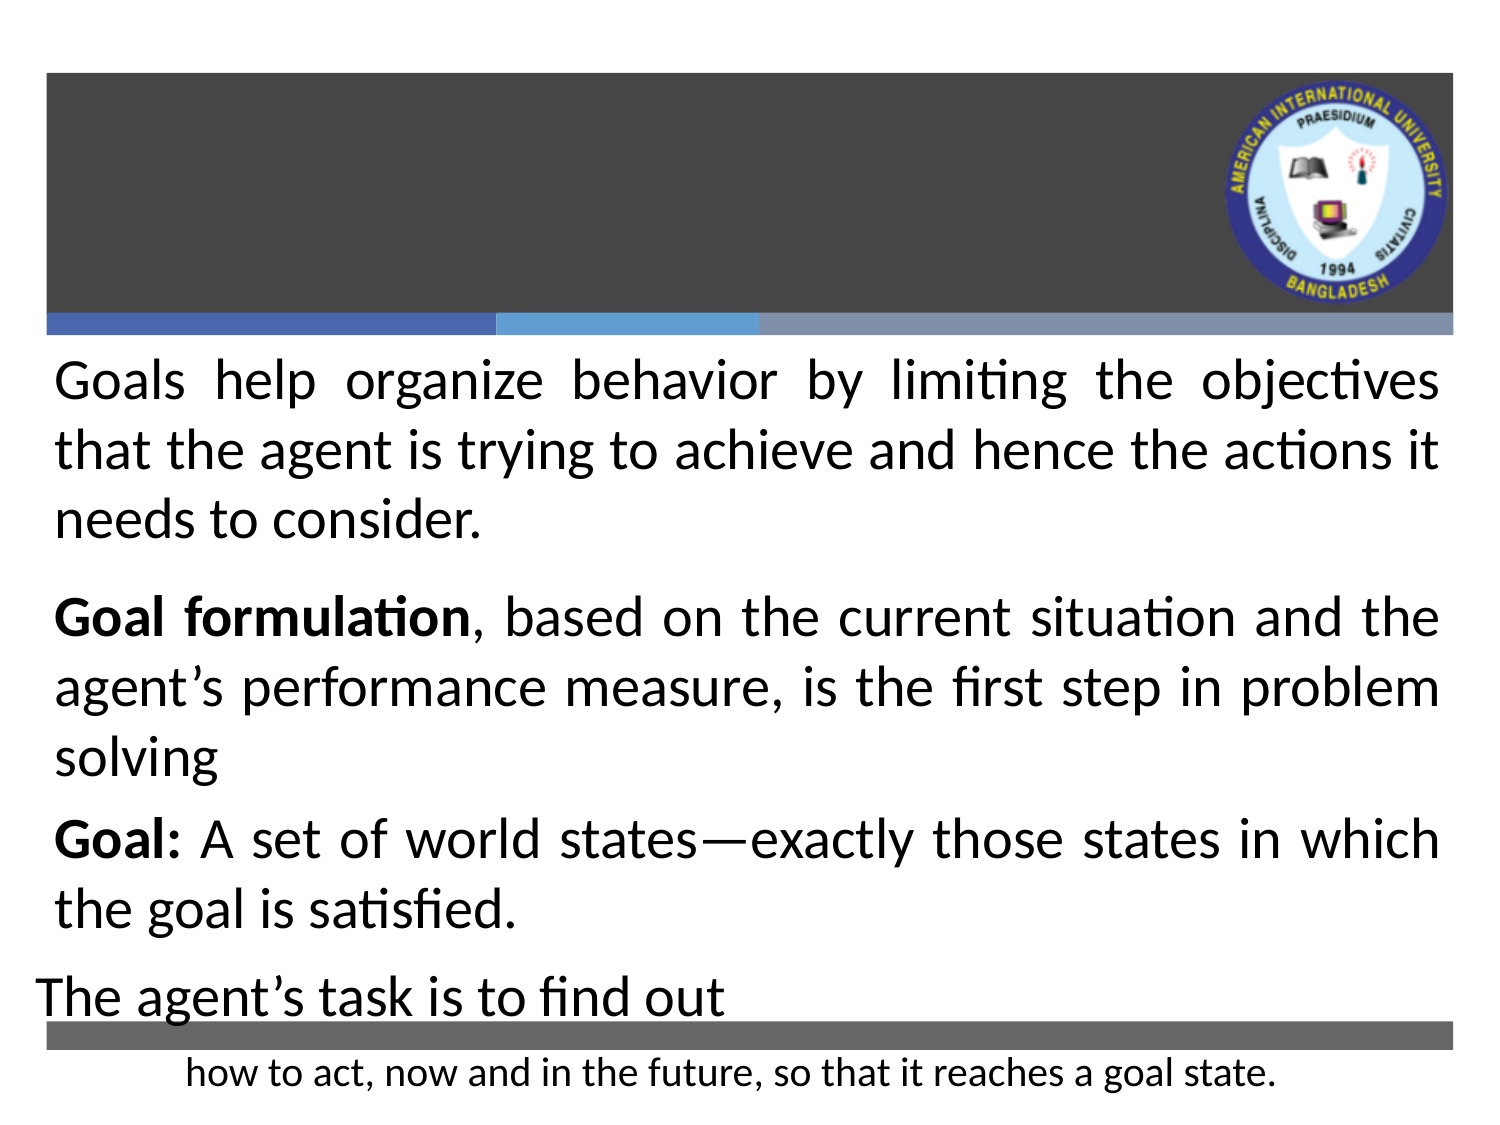

# GOAL FORMULATION
Goals help organize behavior by limiting the objectives that the agent is trying to achieve and hence the actions it needs to consider.
Goal formulation, based on the current situation and the agent’s performance measure, is the first step in problem solving
Goal: A set of world states—exactly those states in which the goal is satisfied.
The agent’s task is to find out
	how to act, now and in the future, so that it reaches a goal state.